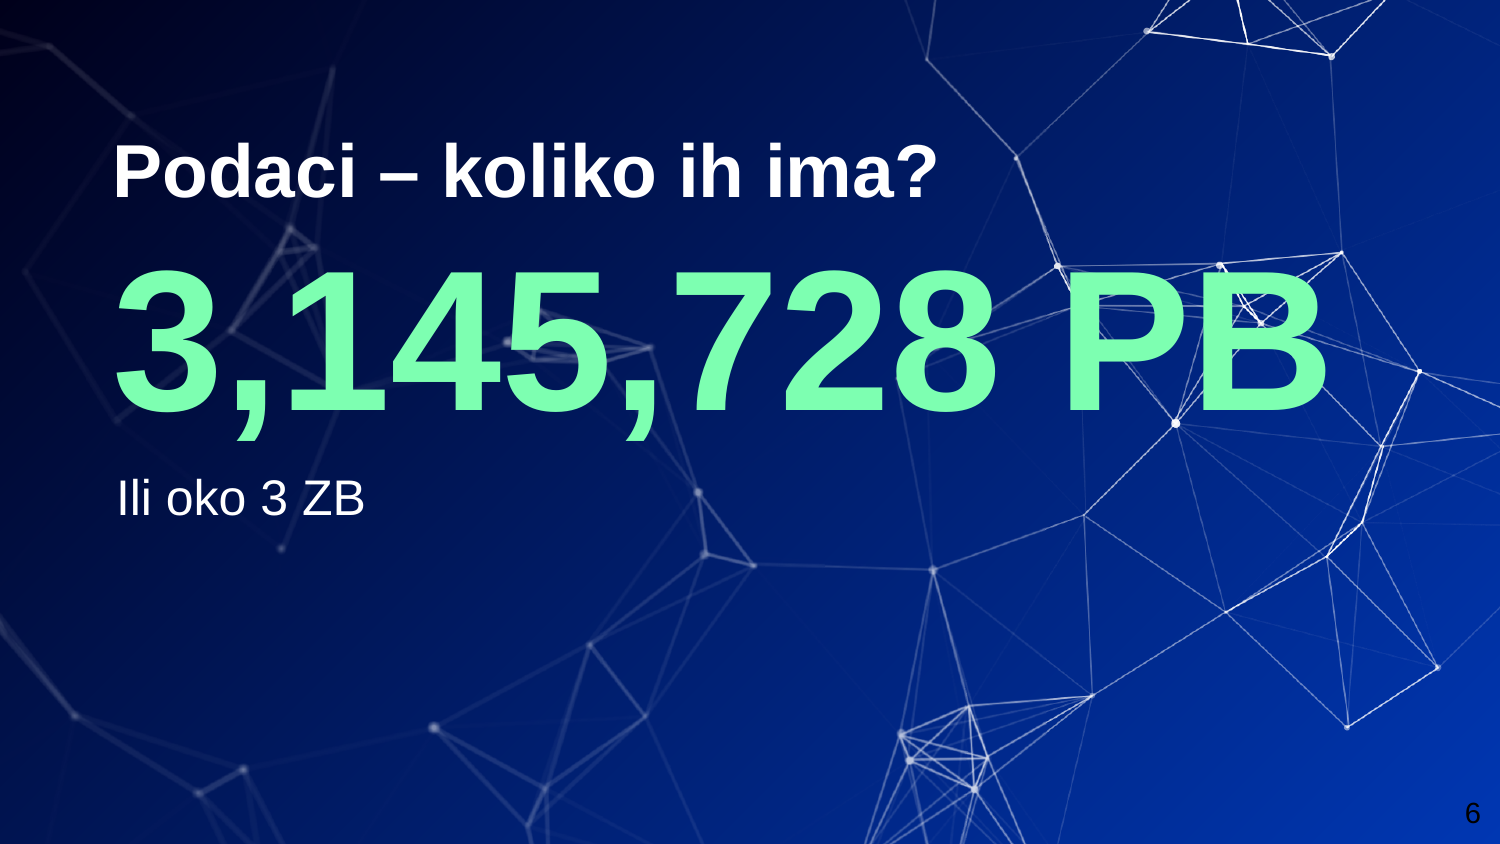

# Podaci – koliko ih ima?
3,145,728 PB
Ili oko 3 ZB
6